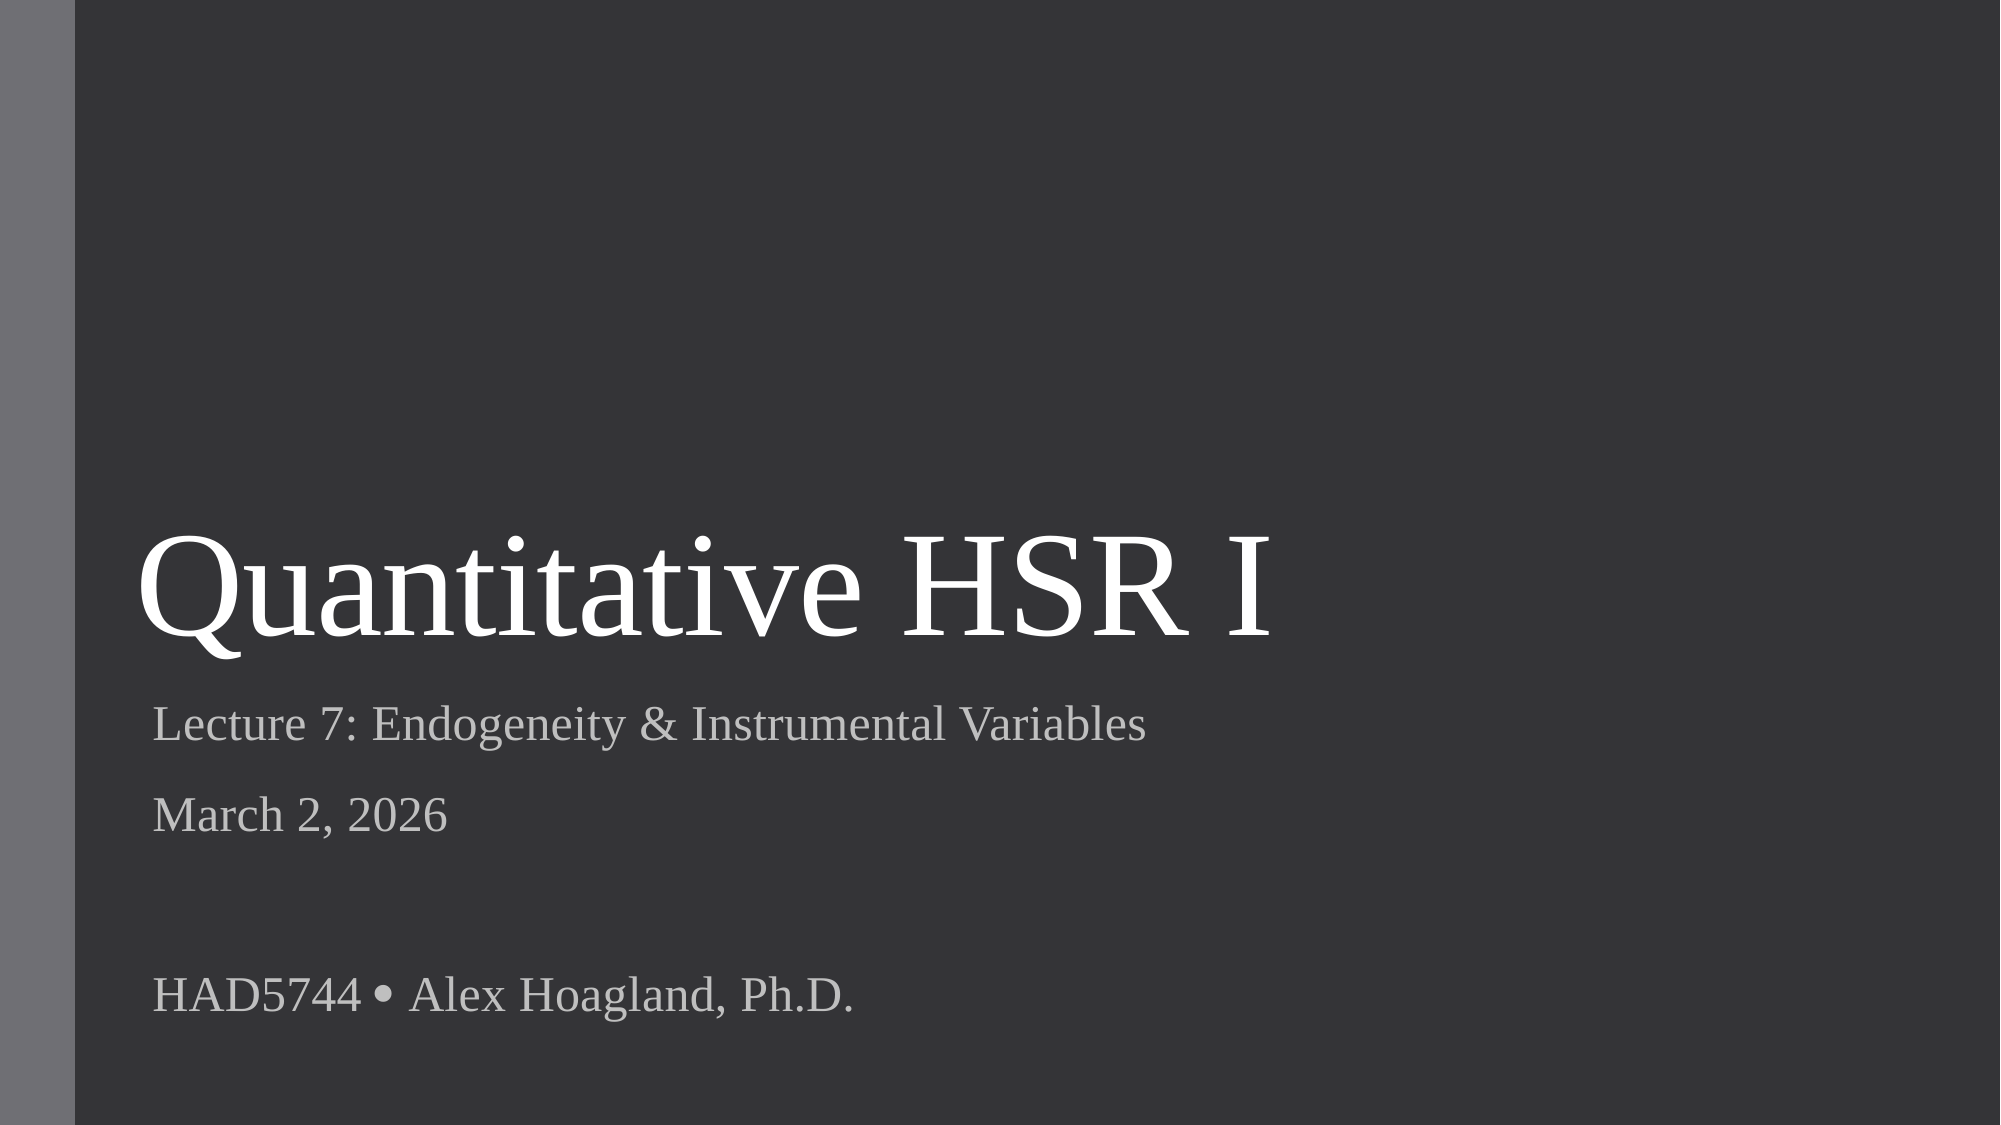

# Quantitative HSR I
Lecture 7: Endogeneity & Instrumental Variables
March 2, 2026

HAD5744 • Alex Hoagland, Ph.D.